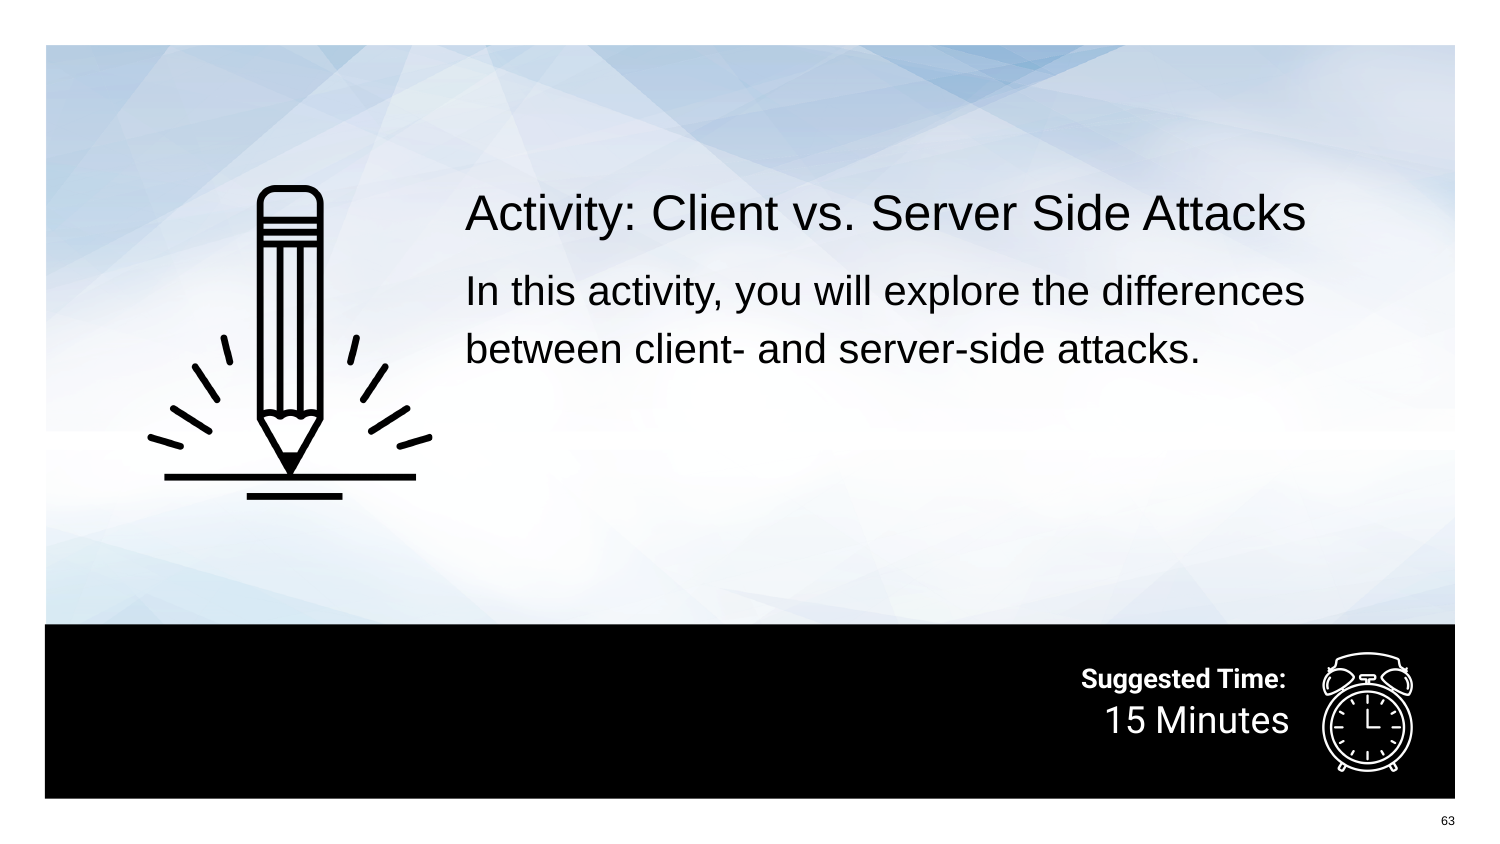

Activity: Client vs. Server Side Attacks
In this activity, you will explore the differences between client- and server-side attacks.

# 15 Minutes
63